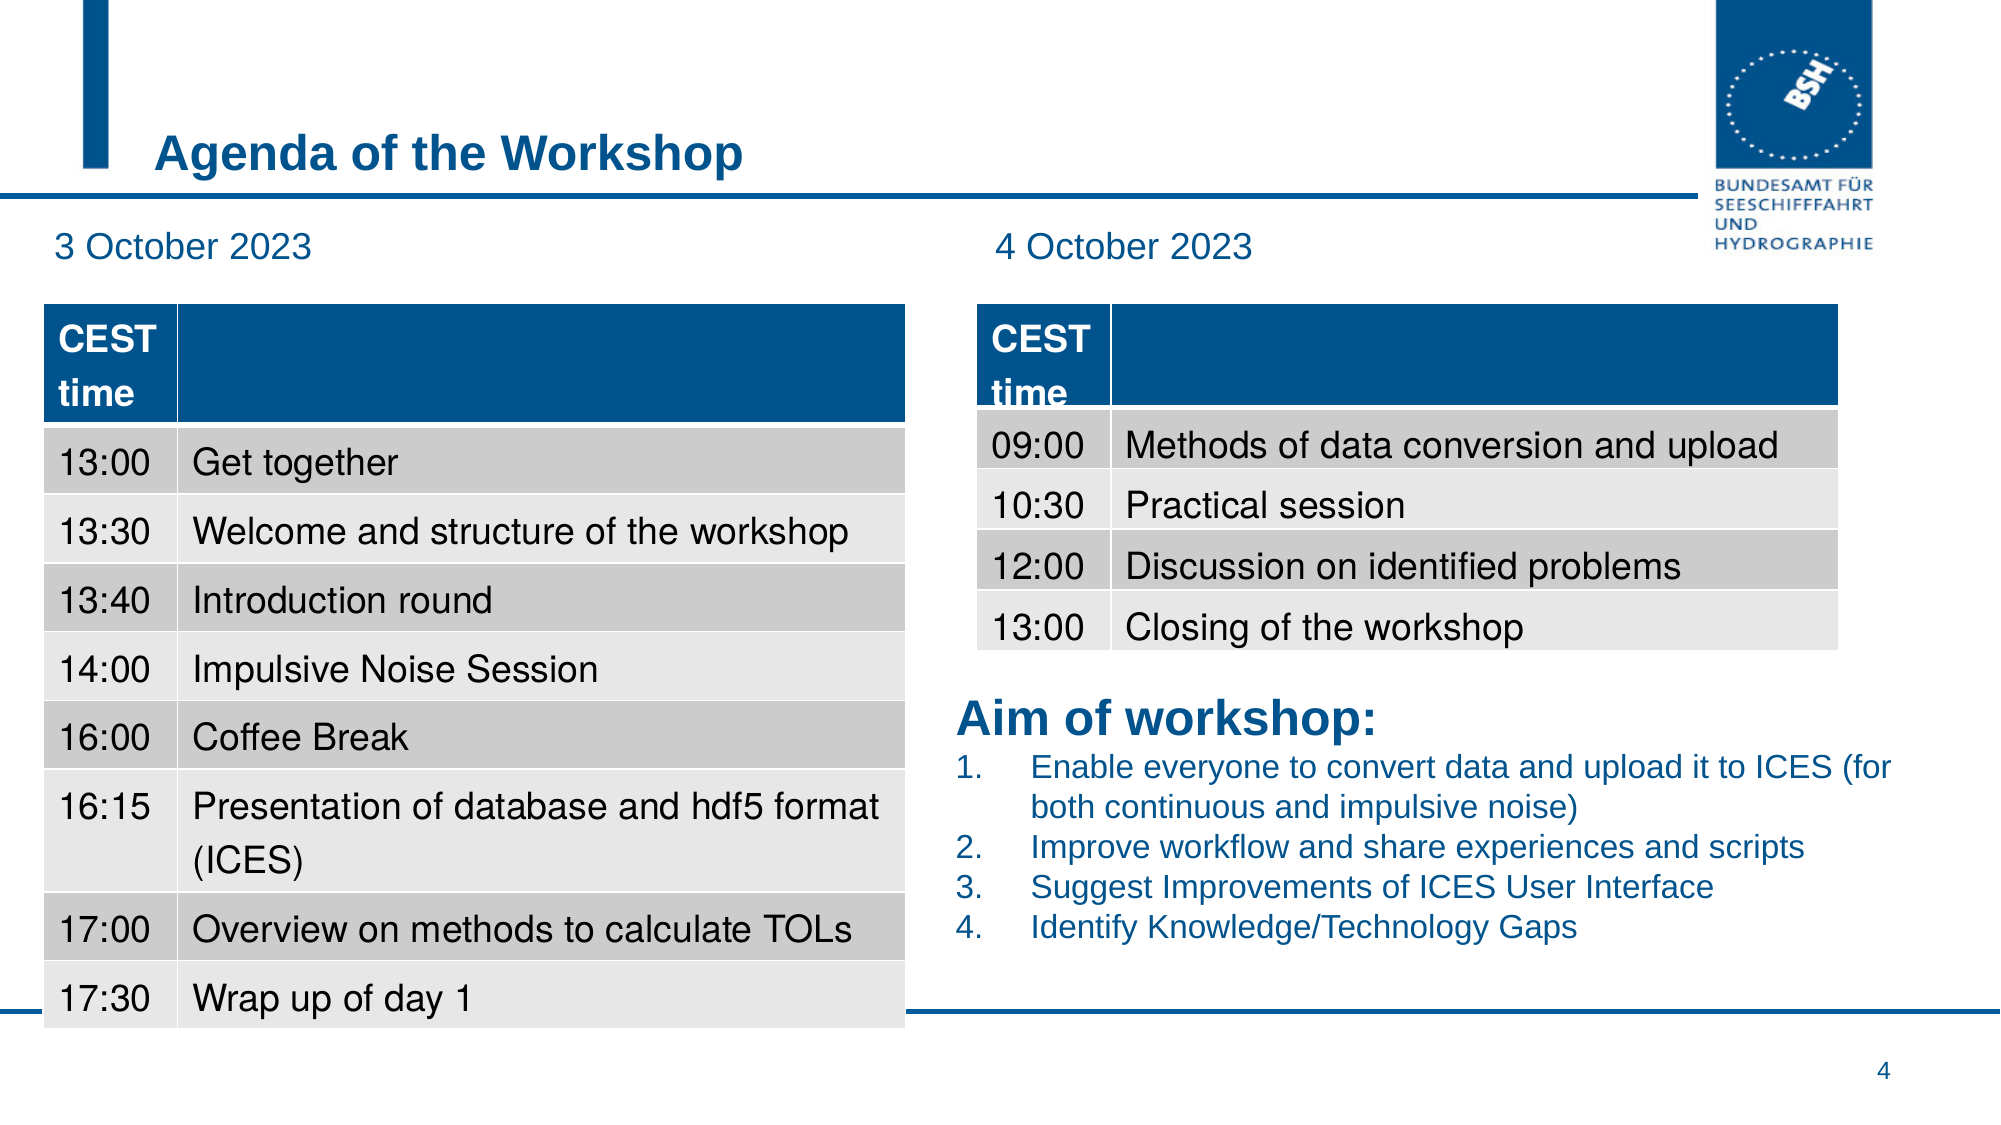

# Agenda of the Workshop
3 October 2023
4 October 2023
| CEST time |  |
| --- | --- |
| 13:00 | Get together |
| 13:30 | Welcome and structure of the workshop |
| 13:40 | Introduction round |
| 14:00 | Impulsive Noise Session |
| 16:00 | Coffee Break |
| 16:15 | Presentation of database and hdf5 format (ICES) |
| 17:00 | Overview on methods to calculate TOLs |
| 17:30 | Wrap up of day 1 |
| CEST time |  |
| --- | --- |
| 09:00 | Methods of data conversion and upload |
| 10:30 | Practical session |
| 12:00 | Discussion on identified problems |
| 13:00 | Closing of the workshop |
Aim of workshop:
Enable everyone to convert data and upload it to ICES (for both continuous and impulsive noise)
Improve workflow and share experiences and scripts
Suggest Improvements of ICES User Interface
Identify Knowledge/Technology Gaps
4